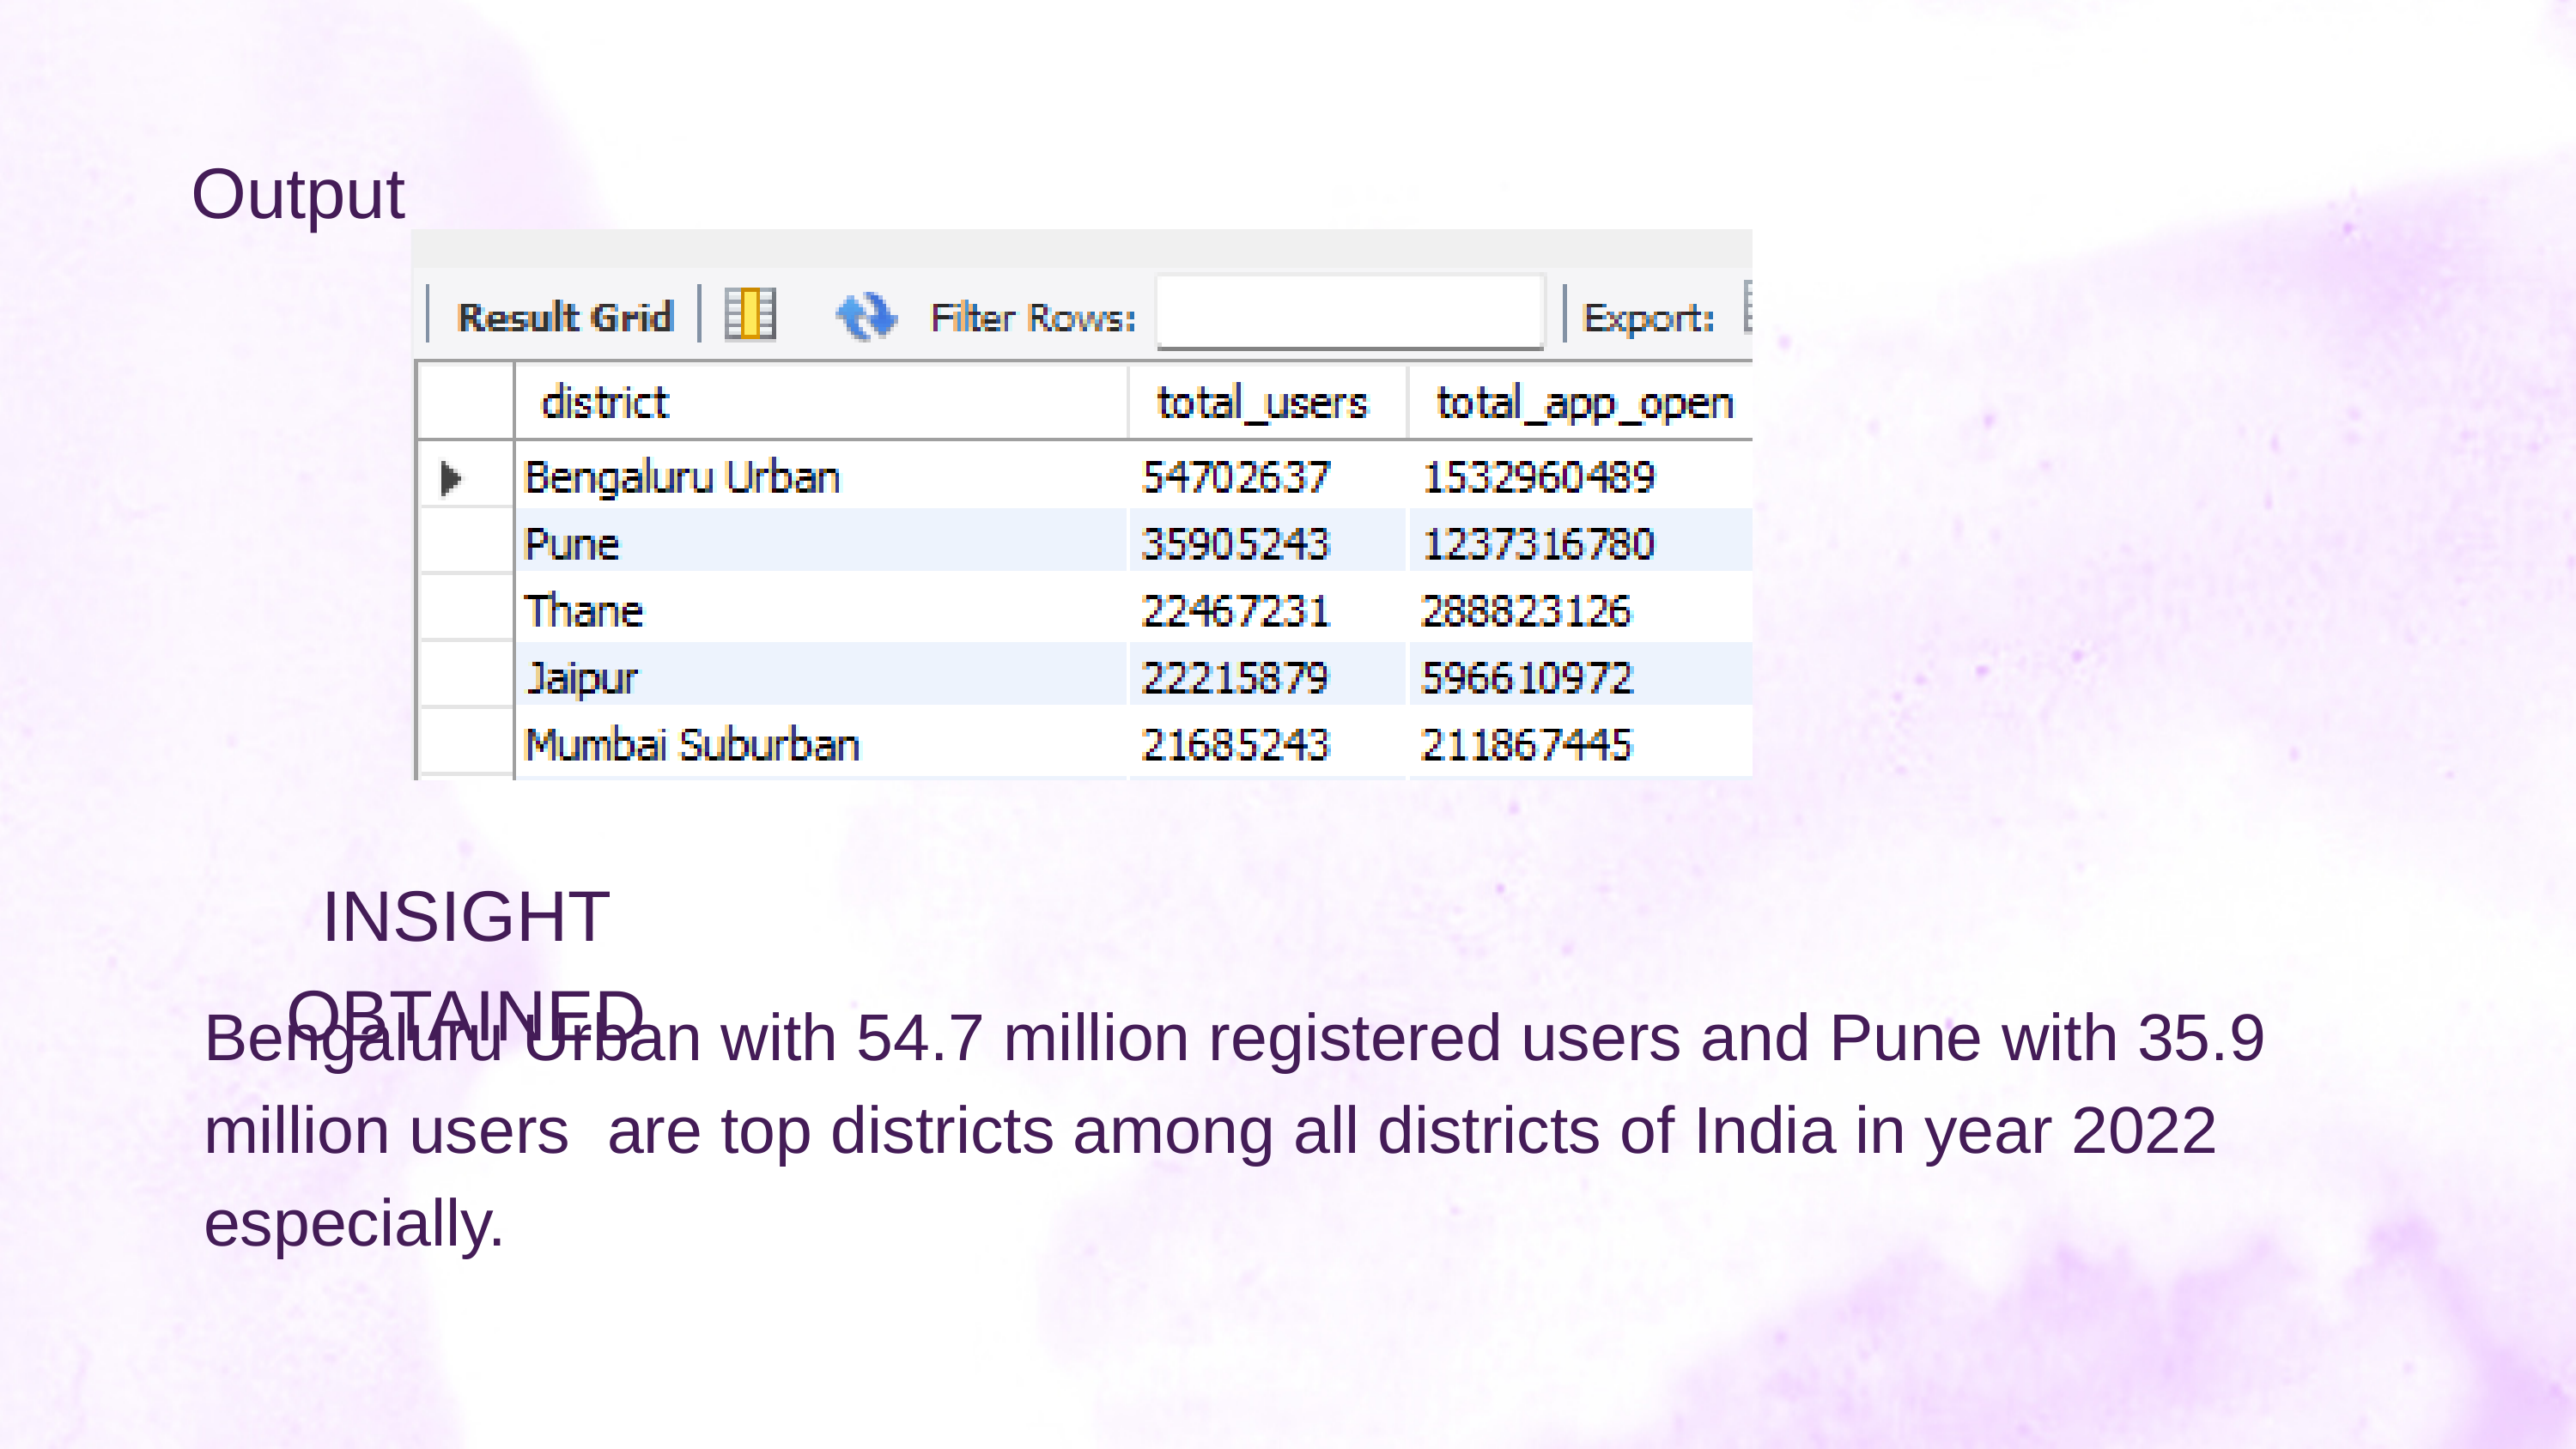

Output

INSIGHT OBTAINED
Bengaluru Urban with 54.7 million registered users and Pune with 35.9 million users  are top districts among all districts of India in year 2022 especially.